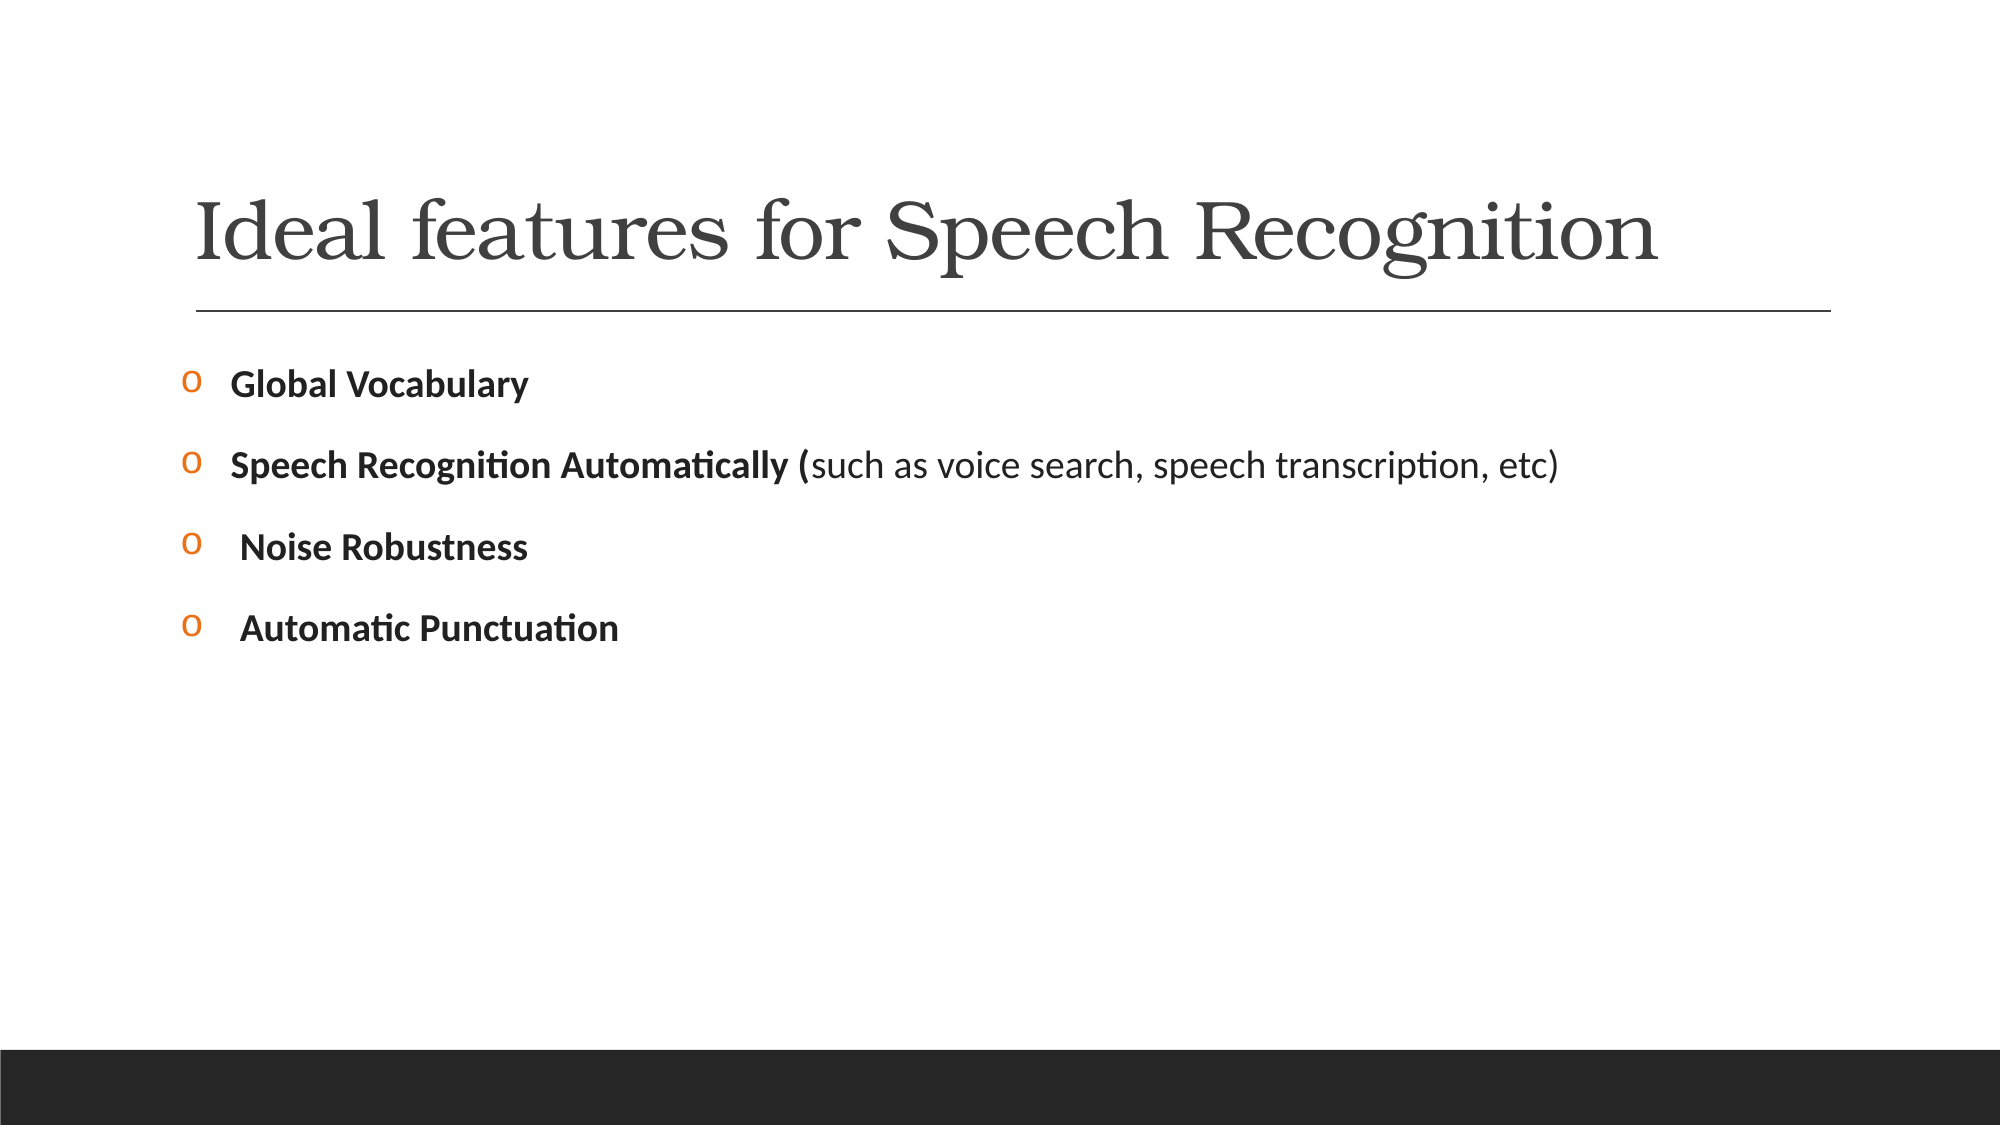

# Ideal features for Speech Recognition
   Global Vocabulary
   Speech Recognition Automatically (such as voice search, speech transcription, etc)
    Noise Robustness
    Automatic Punctuation